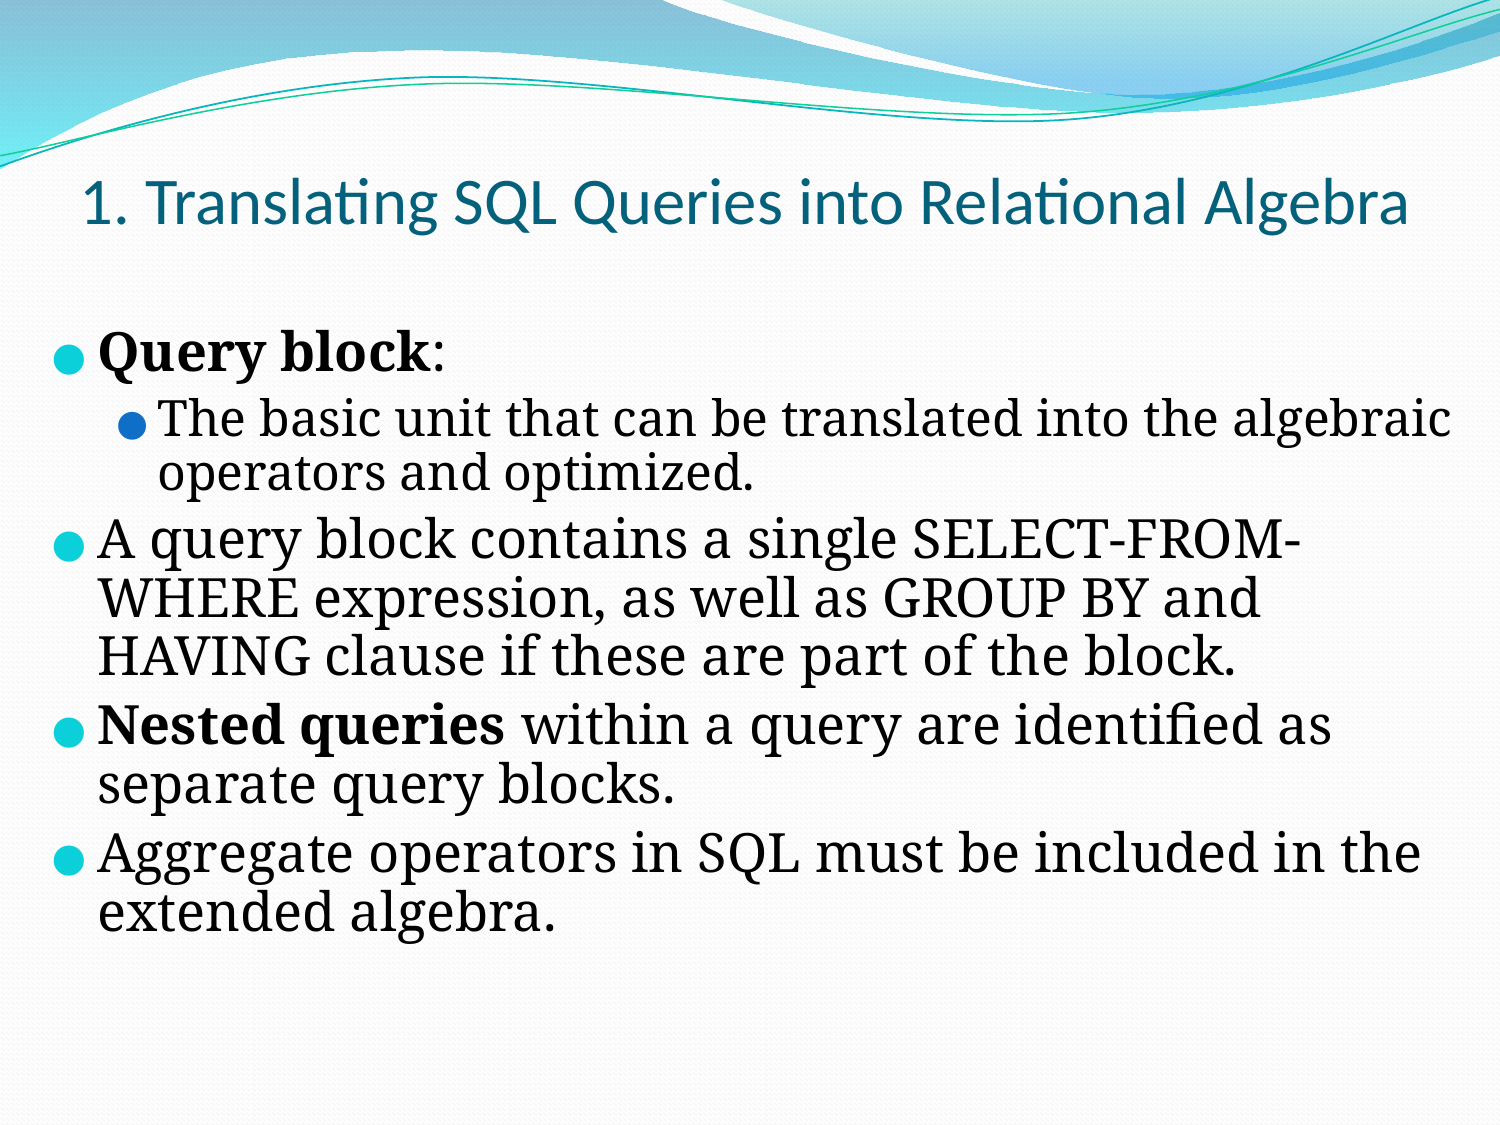

# 1. Translating SQL Queries into Relational Algebra
Query block:
The basic unit that can be translated into the algebraic operators and optimized.
A query block contains a single SELECT-FROM-WHERE expression, as well as GROUP BY and HAVING clause if these are part of the block.
Nested queries within a query are identified as separate query blocks.
Aggregate operators in SQL must be included in the extended algebra.